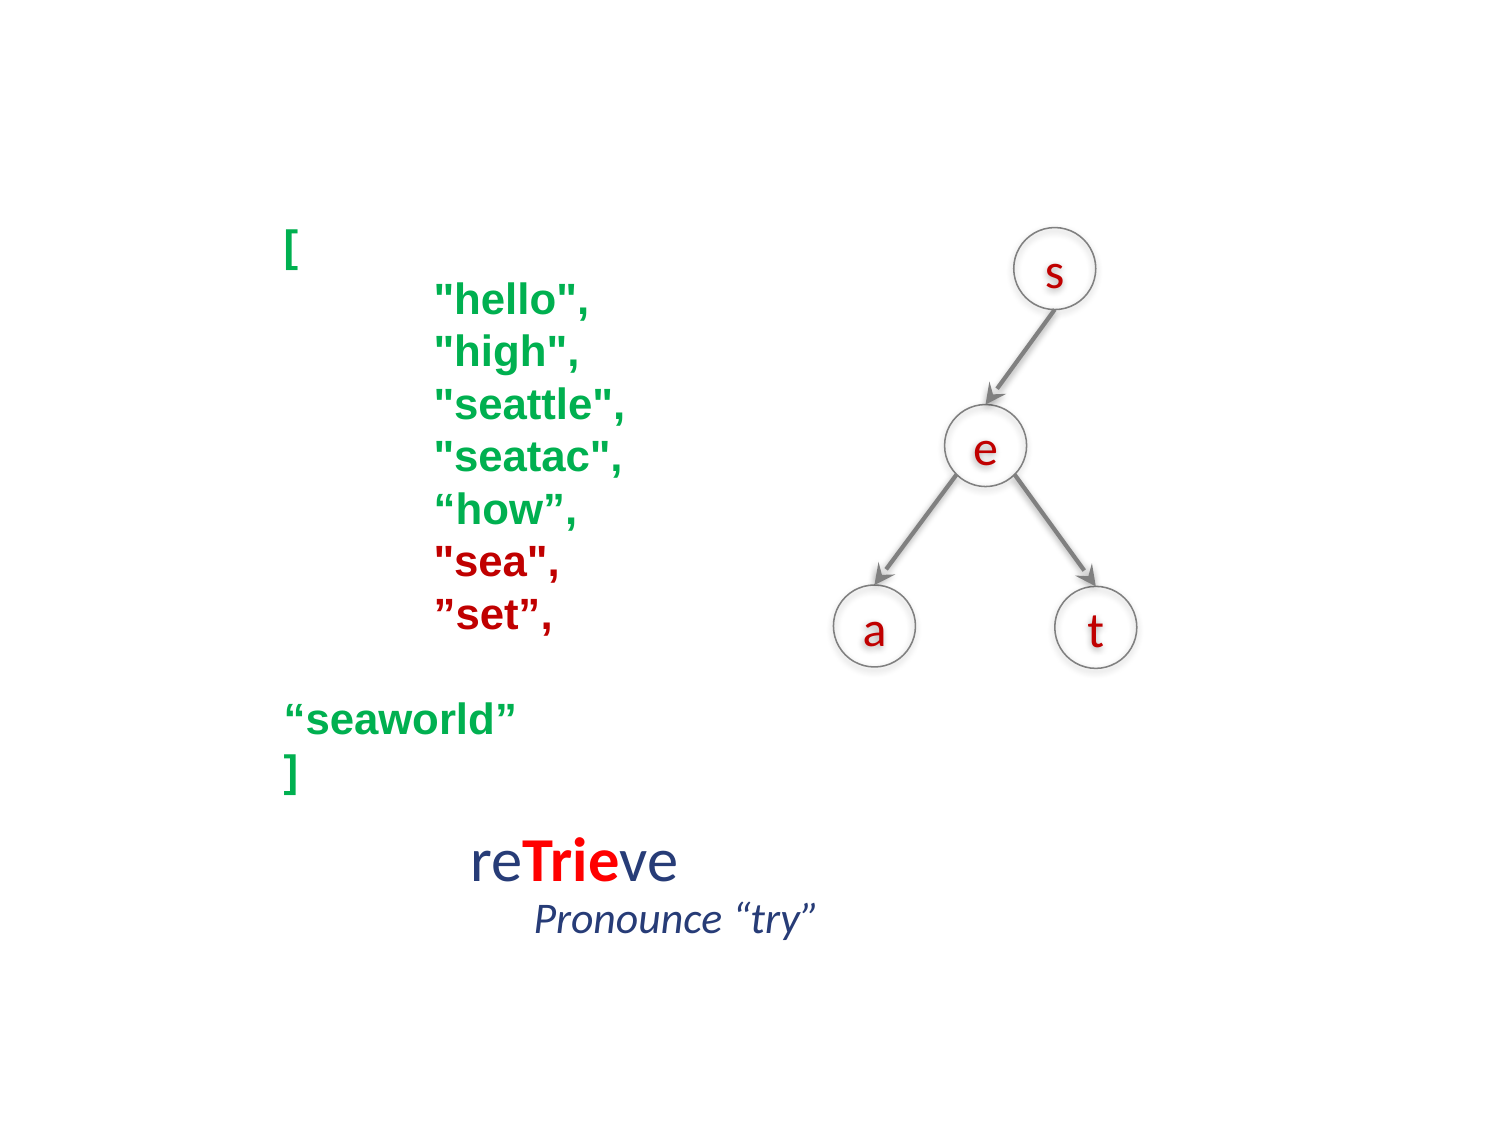

[
	"hello",
	"high",
	"seattle",
	"seatac",
	“how”,
	"sea",
	”set”,
	“seaworld”
]
s
e
a
t
reTrieve
Pronounce “try”